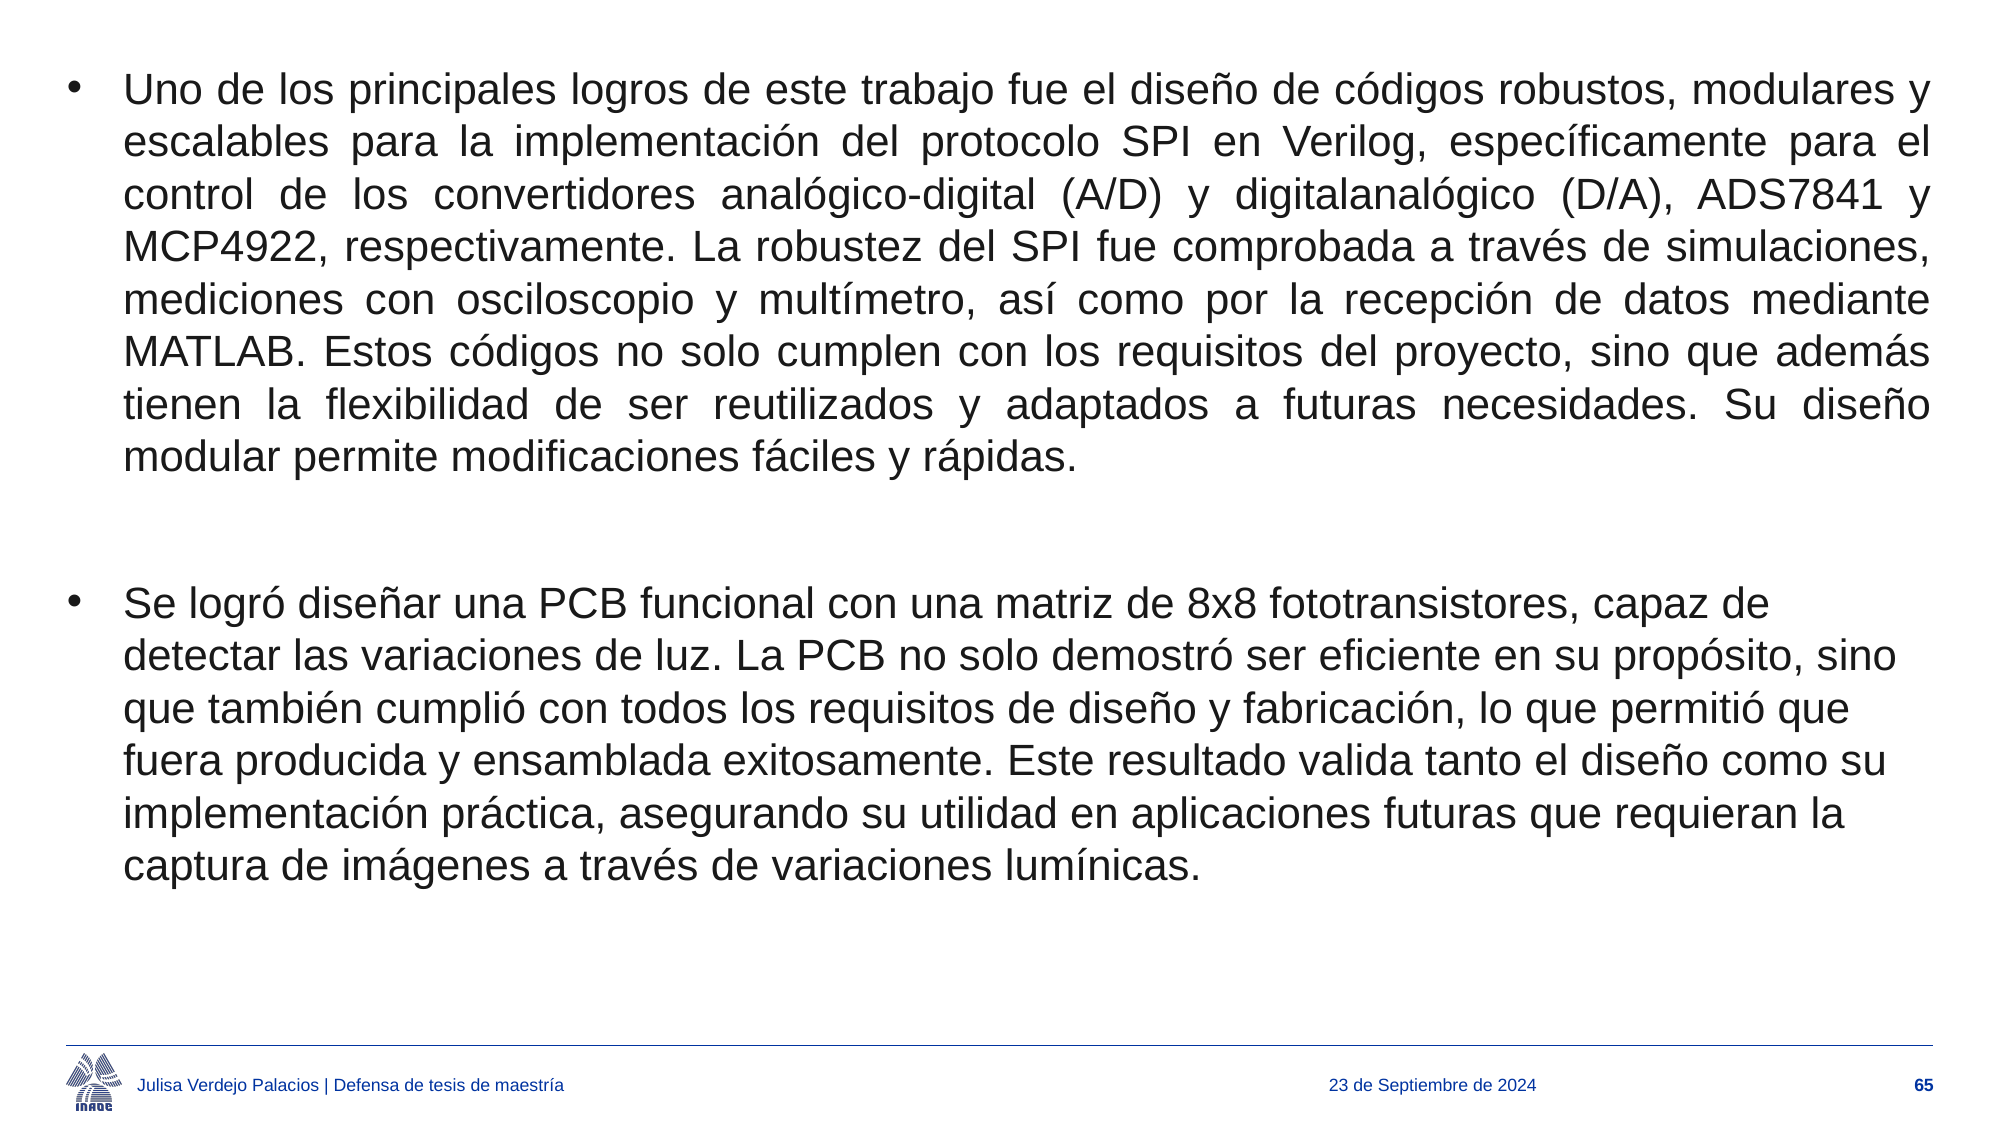

Uno de los principales logros de este trabajo fue el diseño de códigos robustos, modulares y escalables para la implementación del protocolo SPI en Verilog, específicamente para el control de los convertidores analógico-digital (A/D) y digitalanalógico (D/A), ADS7841 y MCP4922, respectivamente. La robustez del SPI fue comprobada a través de simulaciones, mediciones con osciloscopio y multímetro, así como por la recepción de datos mediante MATLAB. Estos códigos no solo cumplen con los requisitos del proyecto, sino que además tienen la flexibilidad de ser reutilizados y adaptados a futuras necesidades. Su diseño modular permite modificaciones fáciles y rápidas.

Se logró diseñar una PCB funcional con una matriz de 8x8 fototransistores, capaz de detectar las variaciones de luz. La PCB no solo demostró ser eficiente en su propósito, sino que también cumplió con todos los requisitos de diseño y fabricación, lo que permitió que fuera producida y ensamblada exitosamente. Este resultado valida tanto el diseño como su implementación práctica, asegurando su utilidad en aplicaciones futuras que requieran la captura de imágenes a través de variaciones lumínicas.
Julisa Verdejo Palacios | Defensa de tesis de maestría
23 de Septiembre de 2024
65